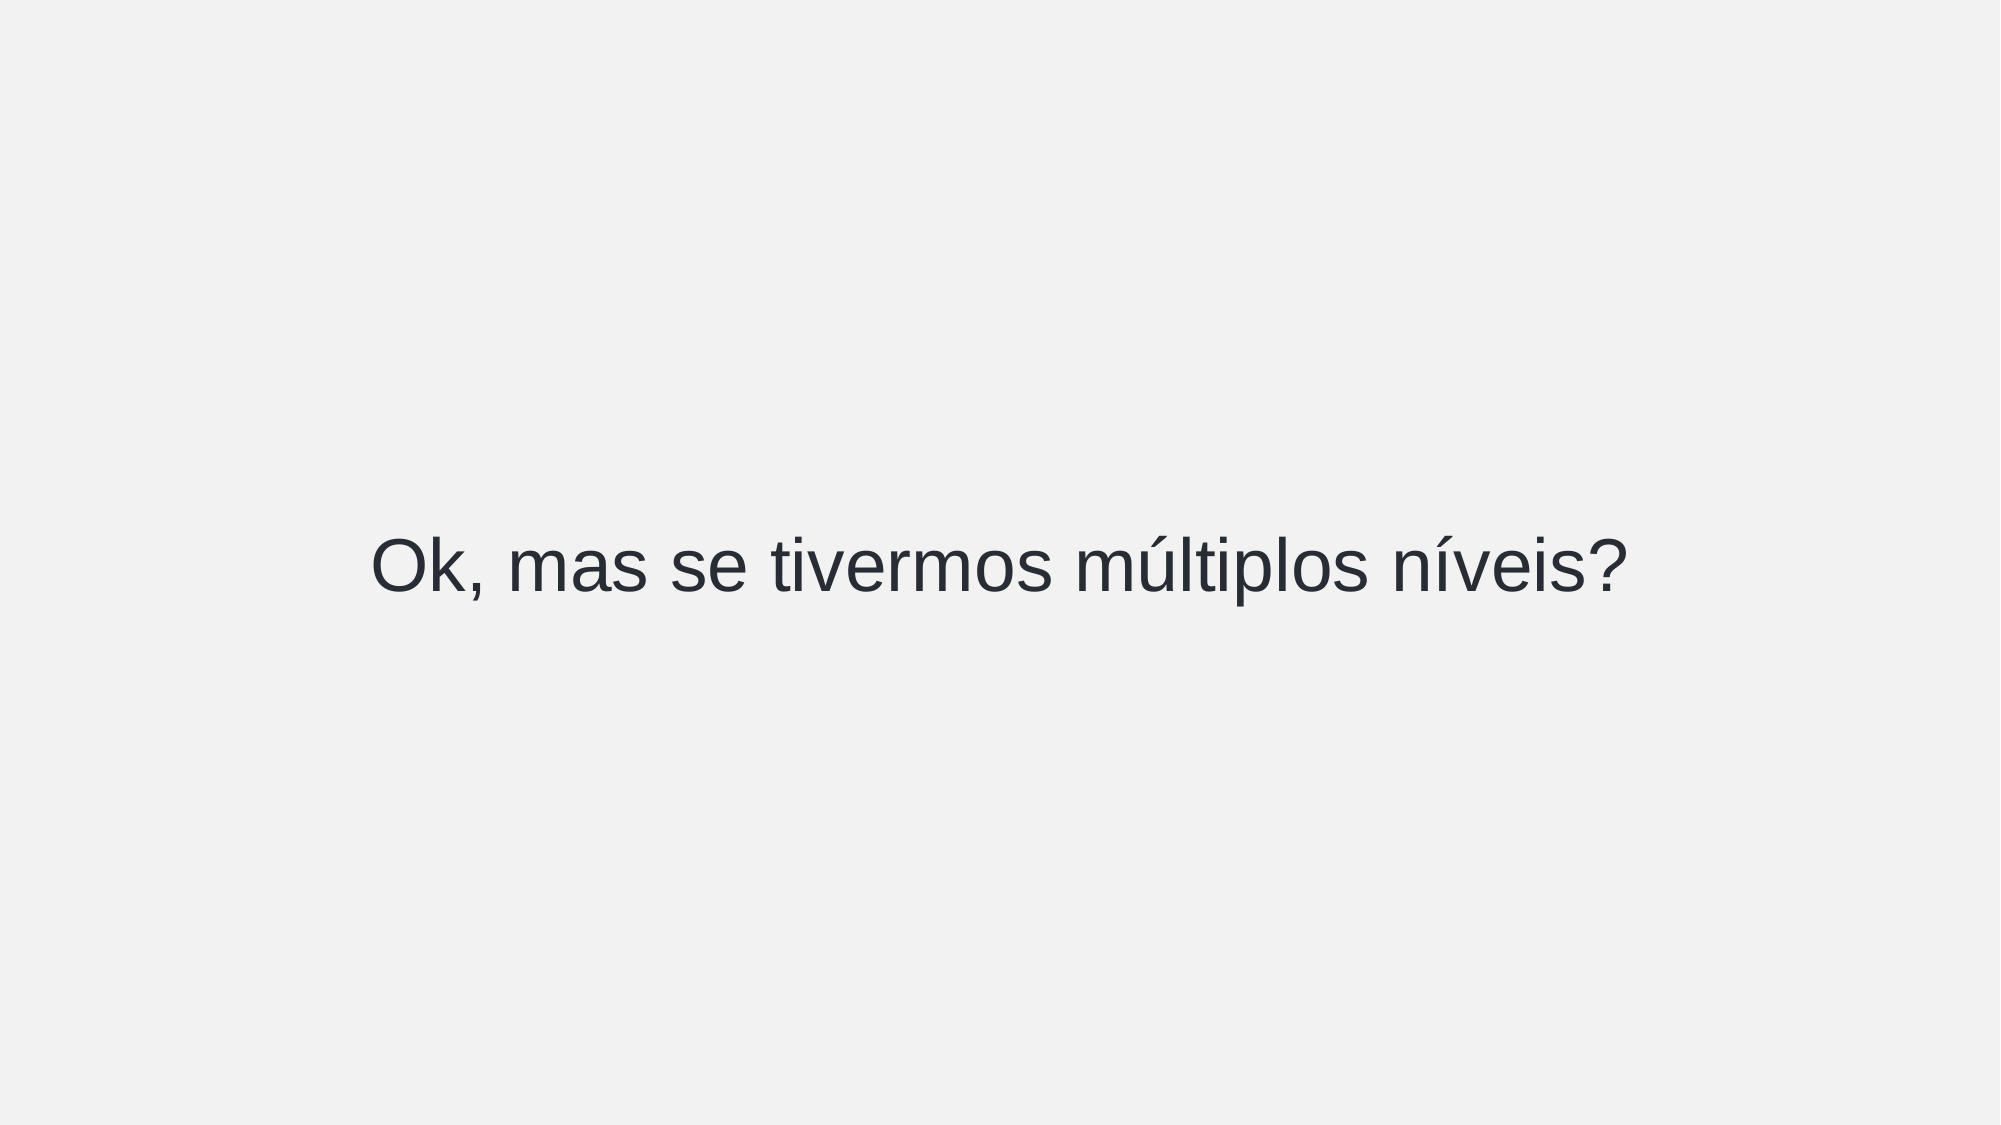

# Ok, mas se tivermos múltiplos níveis?